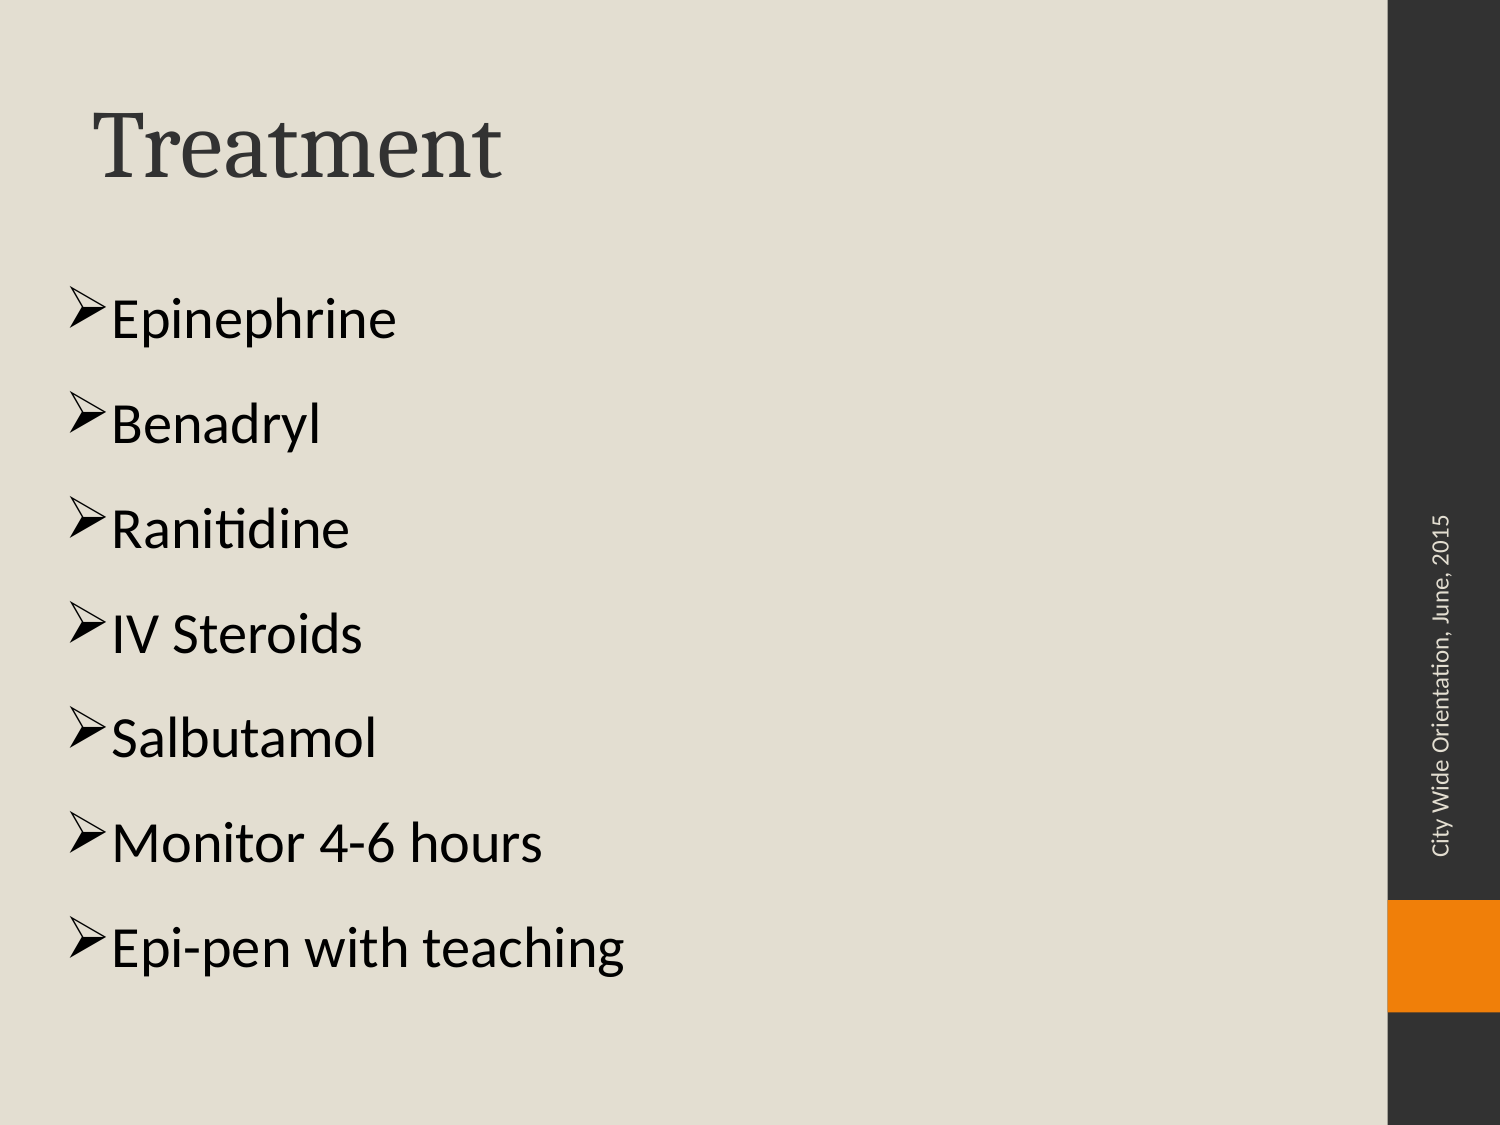

# Treatment
Epinephrine
Benadryl
Ranitidine
IV Steroids
Salbutamol
Monitor 4-6 hours
Epi-pen with teaching
City Wide Orientation, June, 2015